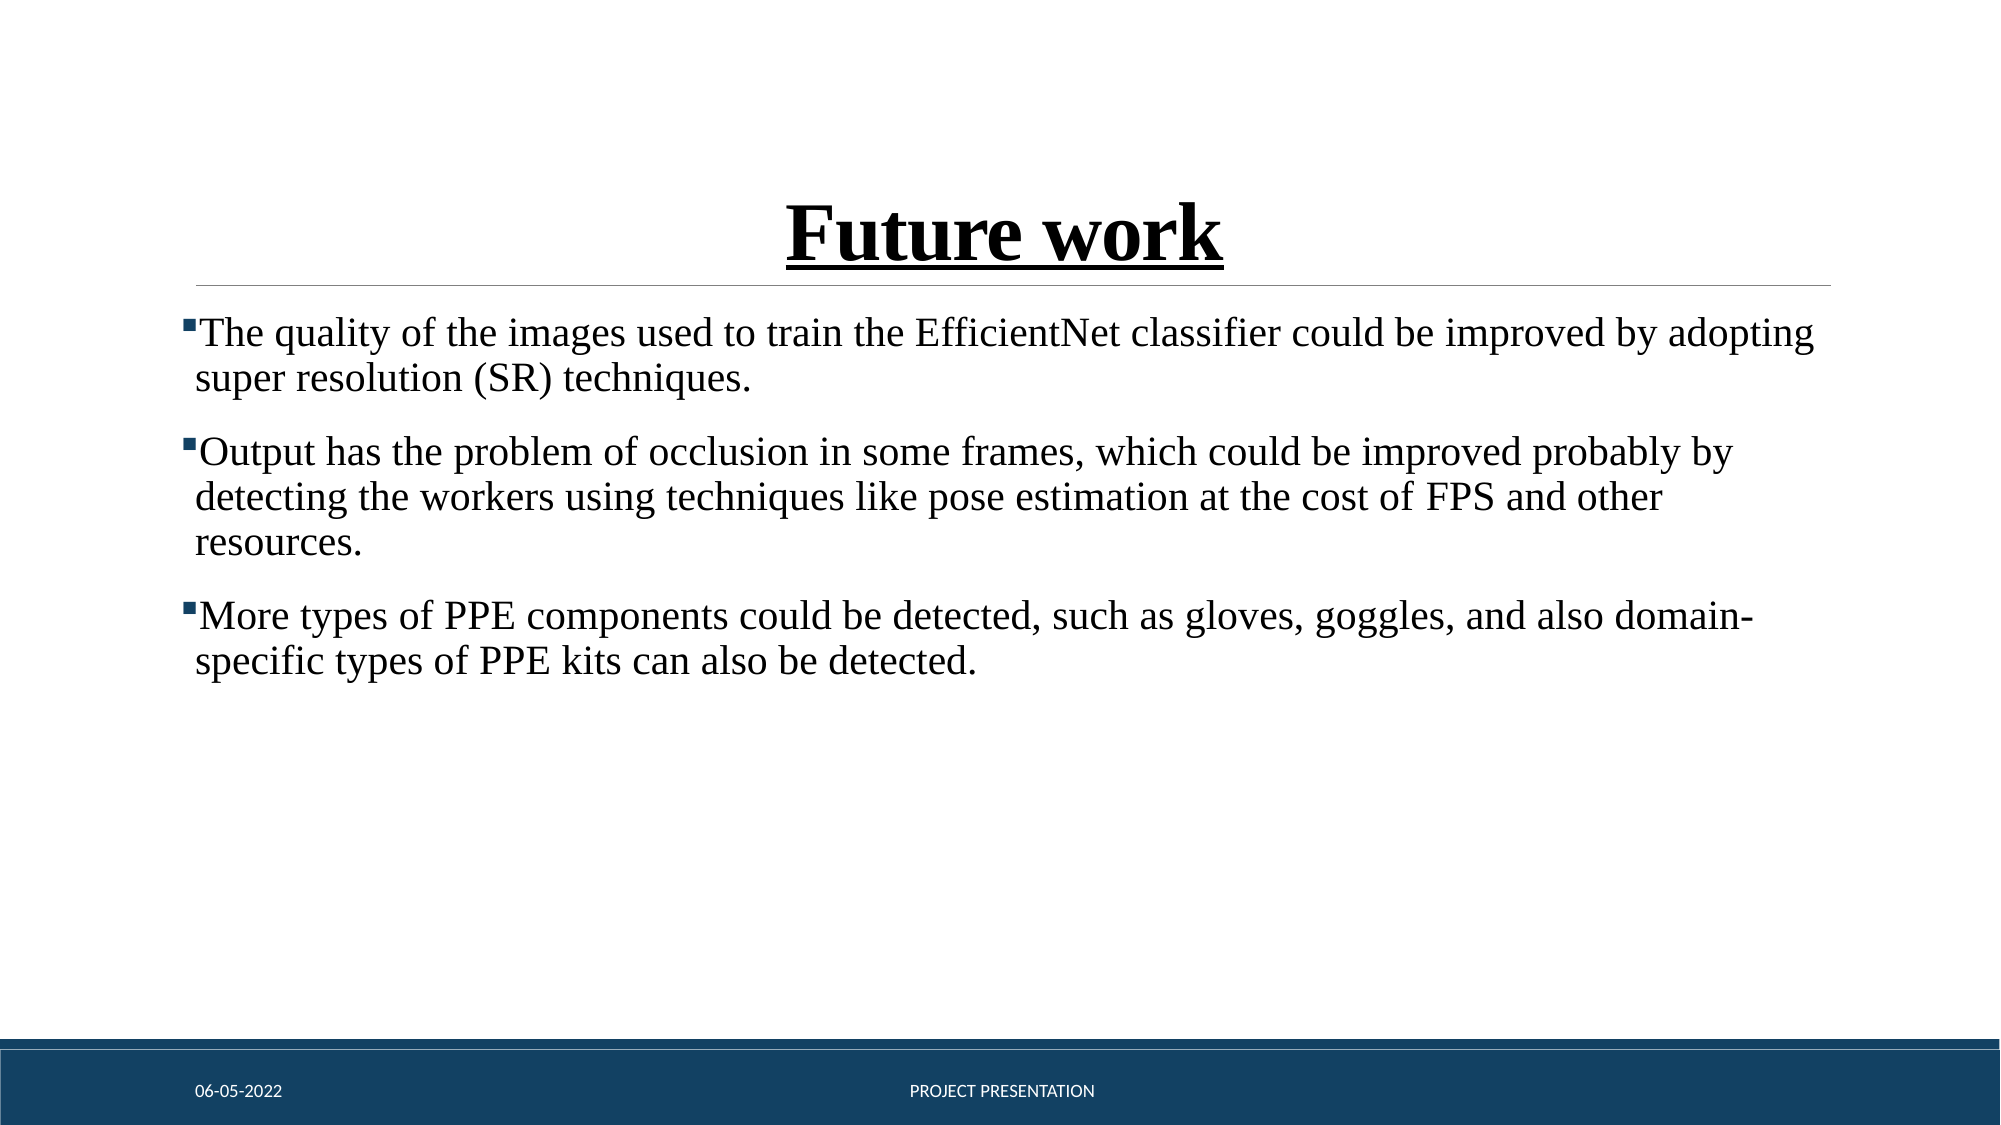

# Future work
The quality of the images used to train the EfficientNet classifier could be improved by adopting super resolution (SR) techniques.
Output has the problem of occlusion in some frames, which could be improved probably by detecting the workers using techniques like pose estimation at the cost of FPS and other resources.
More types of PPE components could be detected, such as gloves, goggles, and also domain-specific types of PPE kits can also be detected.
06-05-2022
 PROJECT PRESENTATION